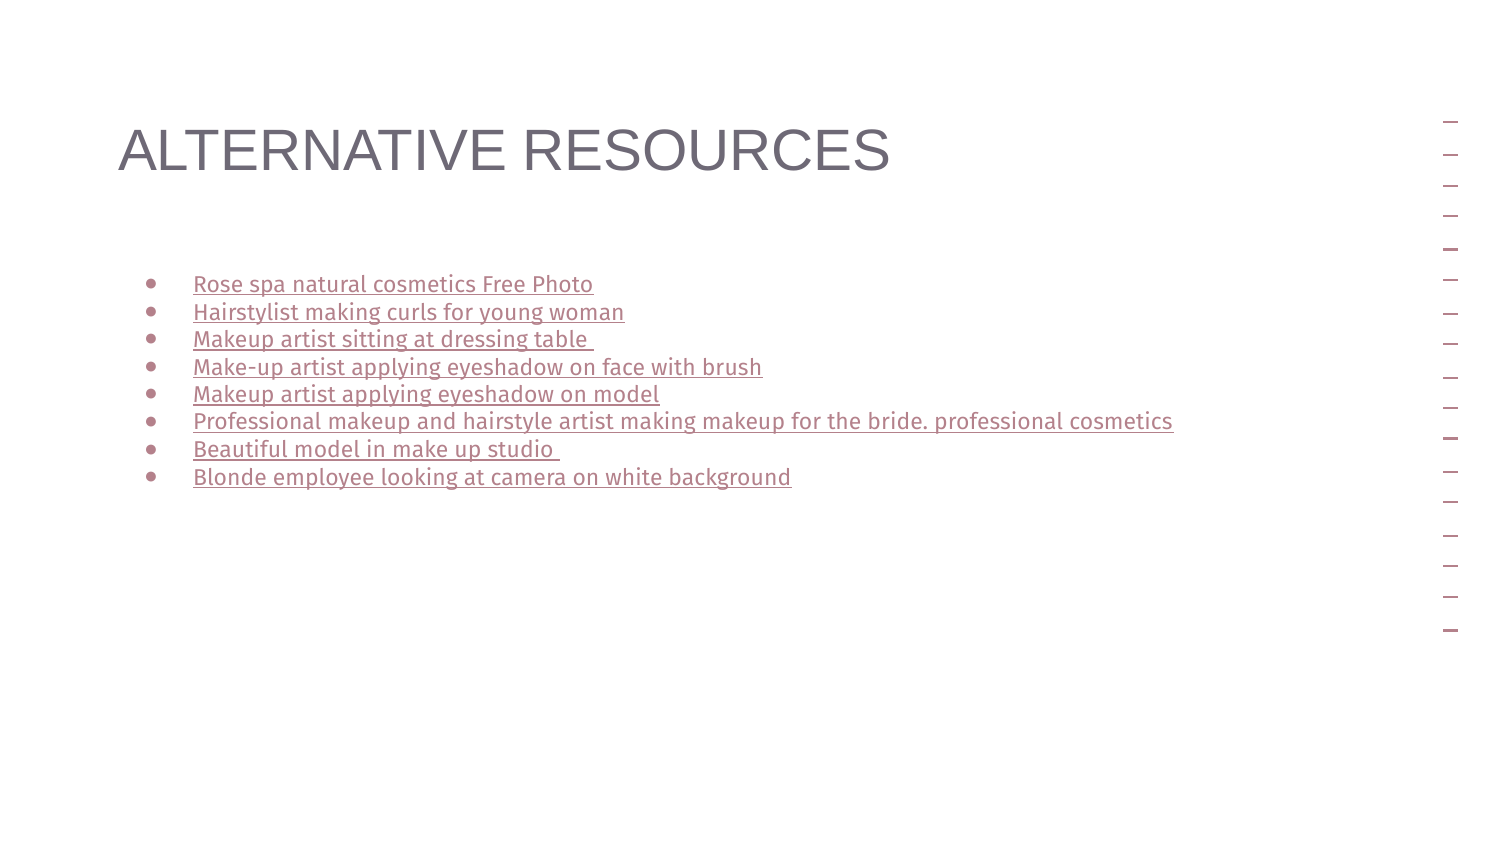

# ALTERNATIVE RESOURCES
Rose spa natural cosmetics Free Photo
Hairstylist making curls for young woman
Makeup artist sitting at dressing table
Make-up artist applying eyeshadow on face with brush
Makeup artist applying eyeshadow on model
Professional makeup and hairstyle artist making makeup for the bride. professional cosmetics
Beautiful model in make up studio
Blonde employee looking at camera on white background